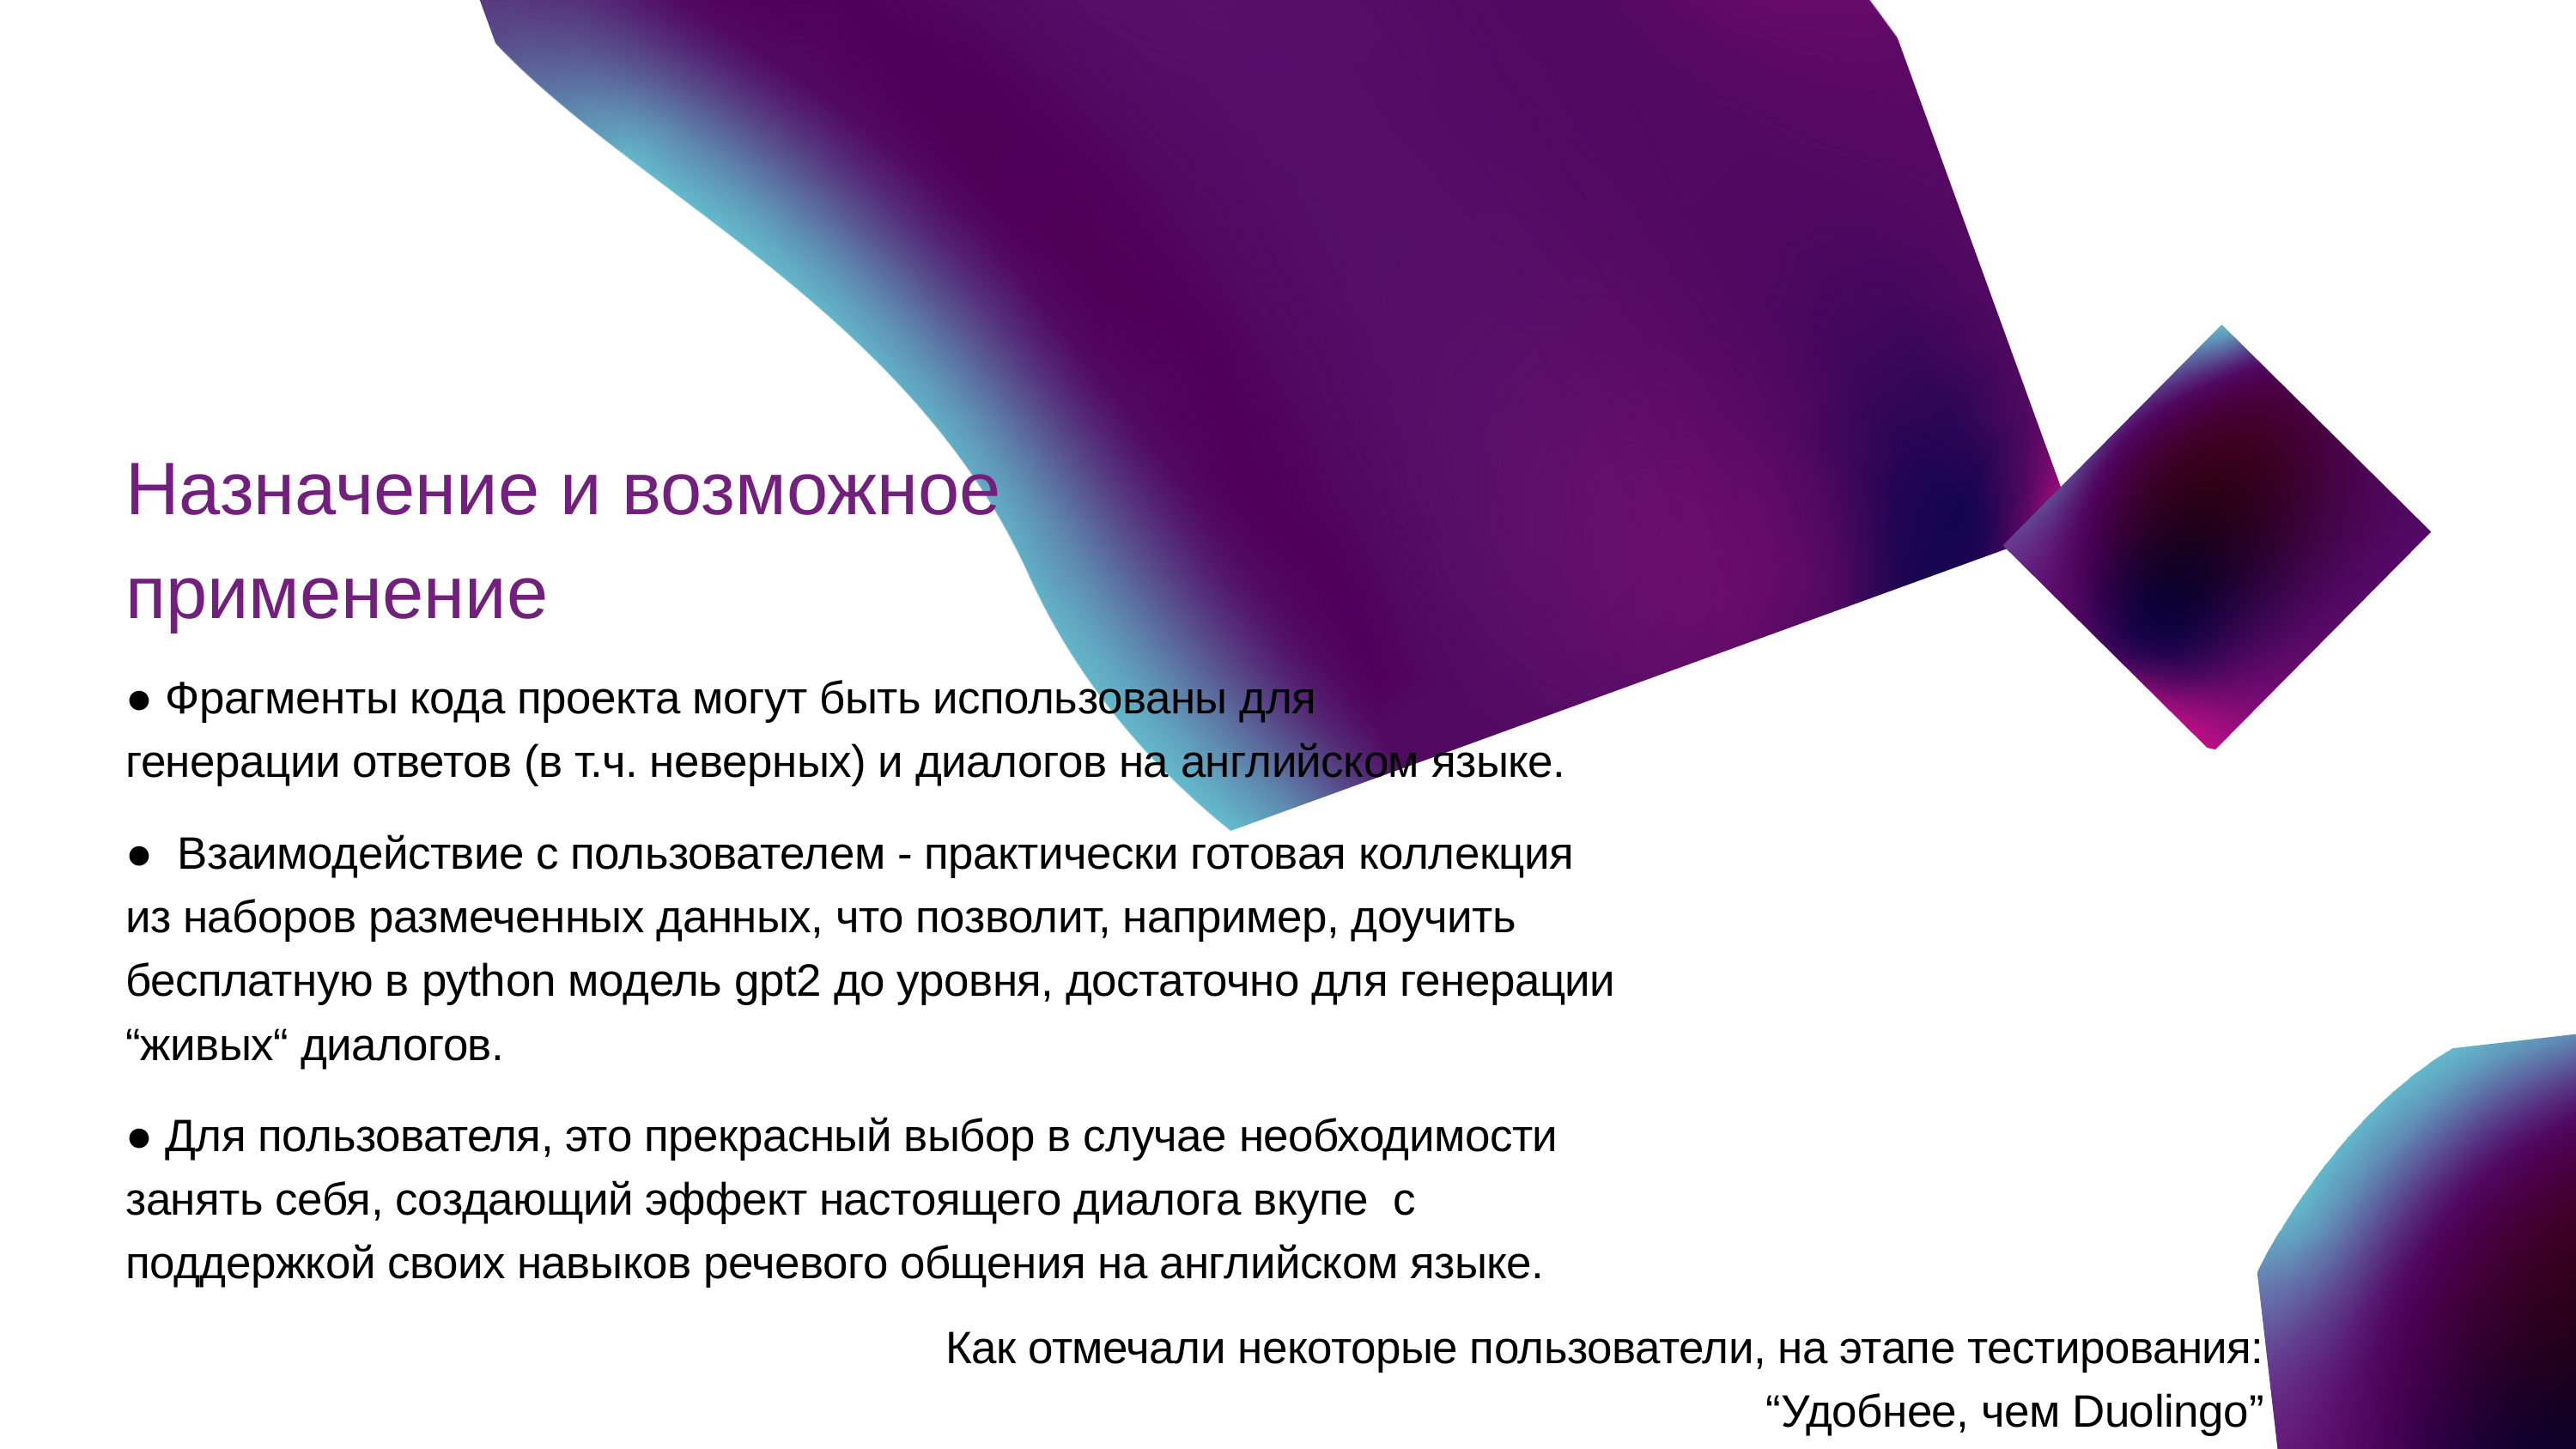

Назначение и возможное применение
● Фрагменты кода проекта могут быть использованы для
генерации ответов (в т.ч. неверных) и диалогов на английском языке.
●  Взаимодействие с пользователем - практически готовая коллекция из наборов размеченных данных, что позволит, например, доучить бесплатную в python модель gpt2 до уровня, достаточно для генерации “живых“ диалогов.

● Для пользователя, это прекрасный выбор в случае необходимости занять себя, создающий эффект настоящего диалога вкупе  с  поддержкой своих навыков речевого общения на английском языке.
Как отмечали некоторые пользователи, на этапе тестирования:
“Удобнее, чем Duolingo”